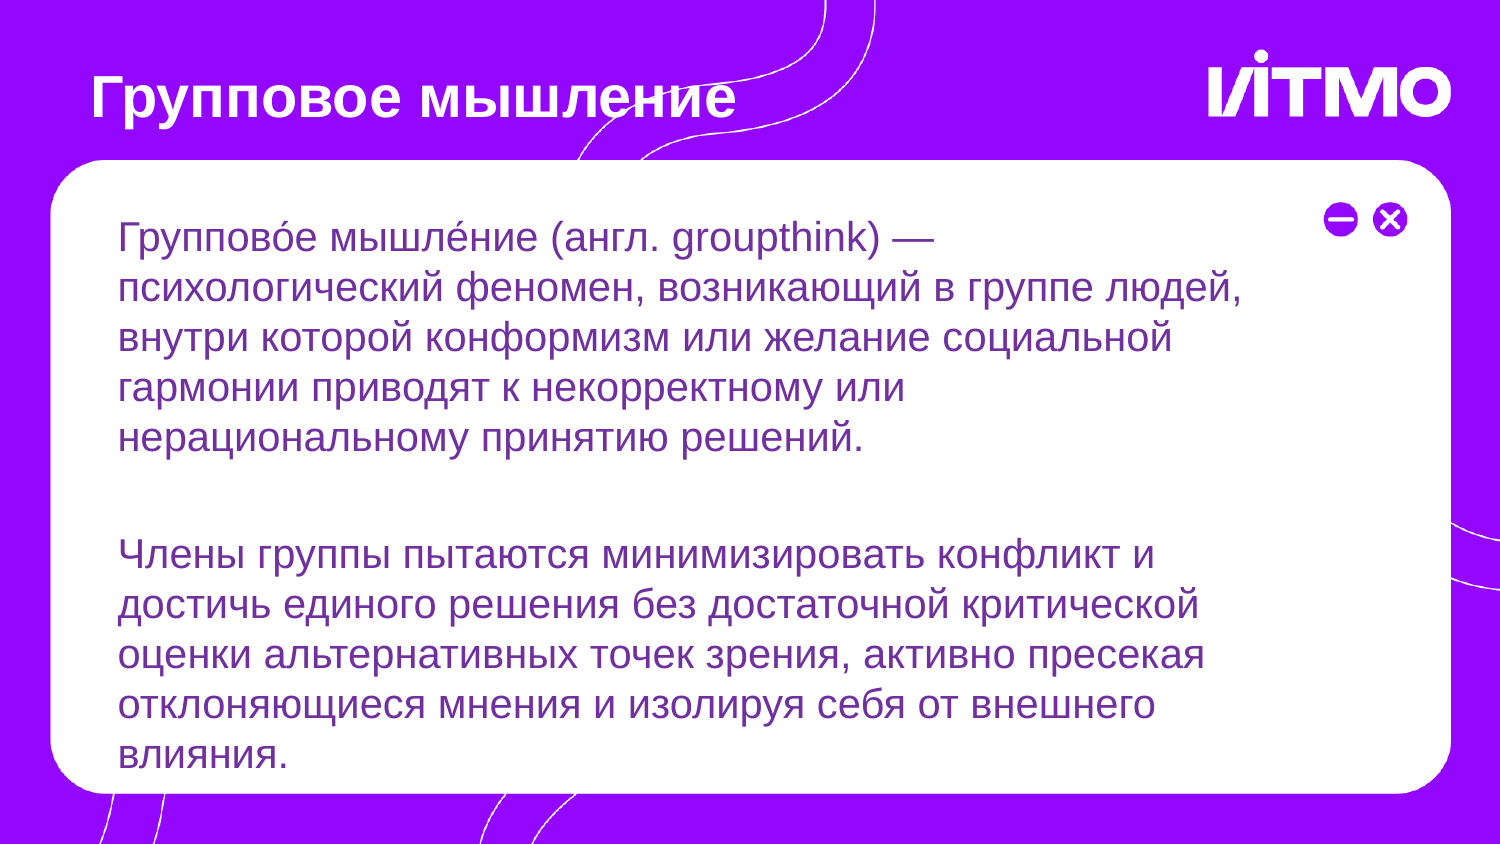

# Групповое мышление
Группово́е мышле́ние (англ. groupthink) — психологический феномен, возникающий в группе людей, внутри которой конформизм или желание социальной гармонии приводят к некорректному или нерациональному принятию решений.

Члены группы пытаются минимизировать конфликт и достичь единого решения без достаточной критической оценки альтернативных точек зрения, активно пресекая отклоняющиеся мнения и изолируя себя от внешнего влияния.